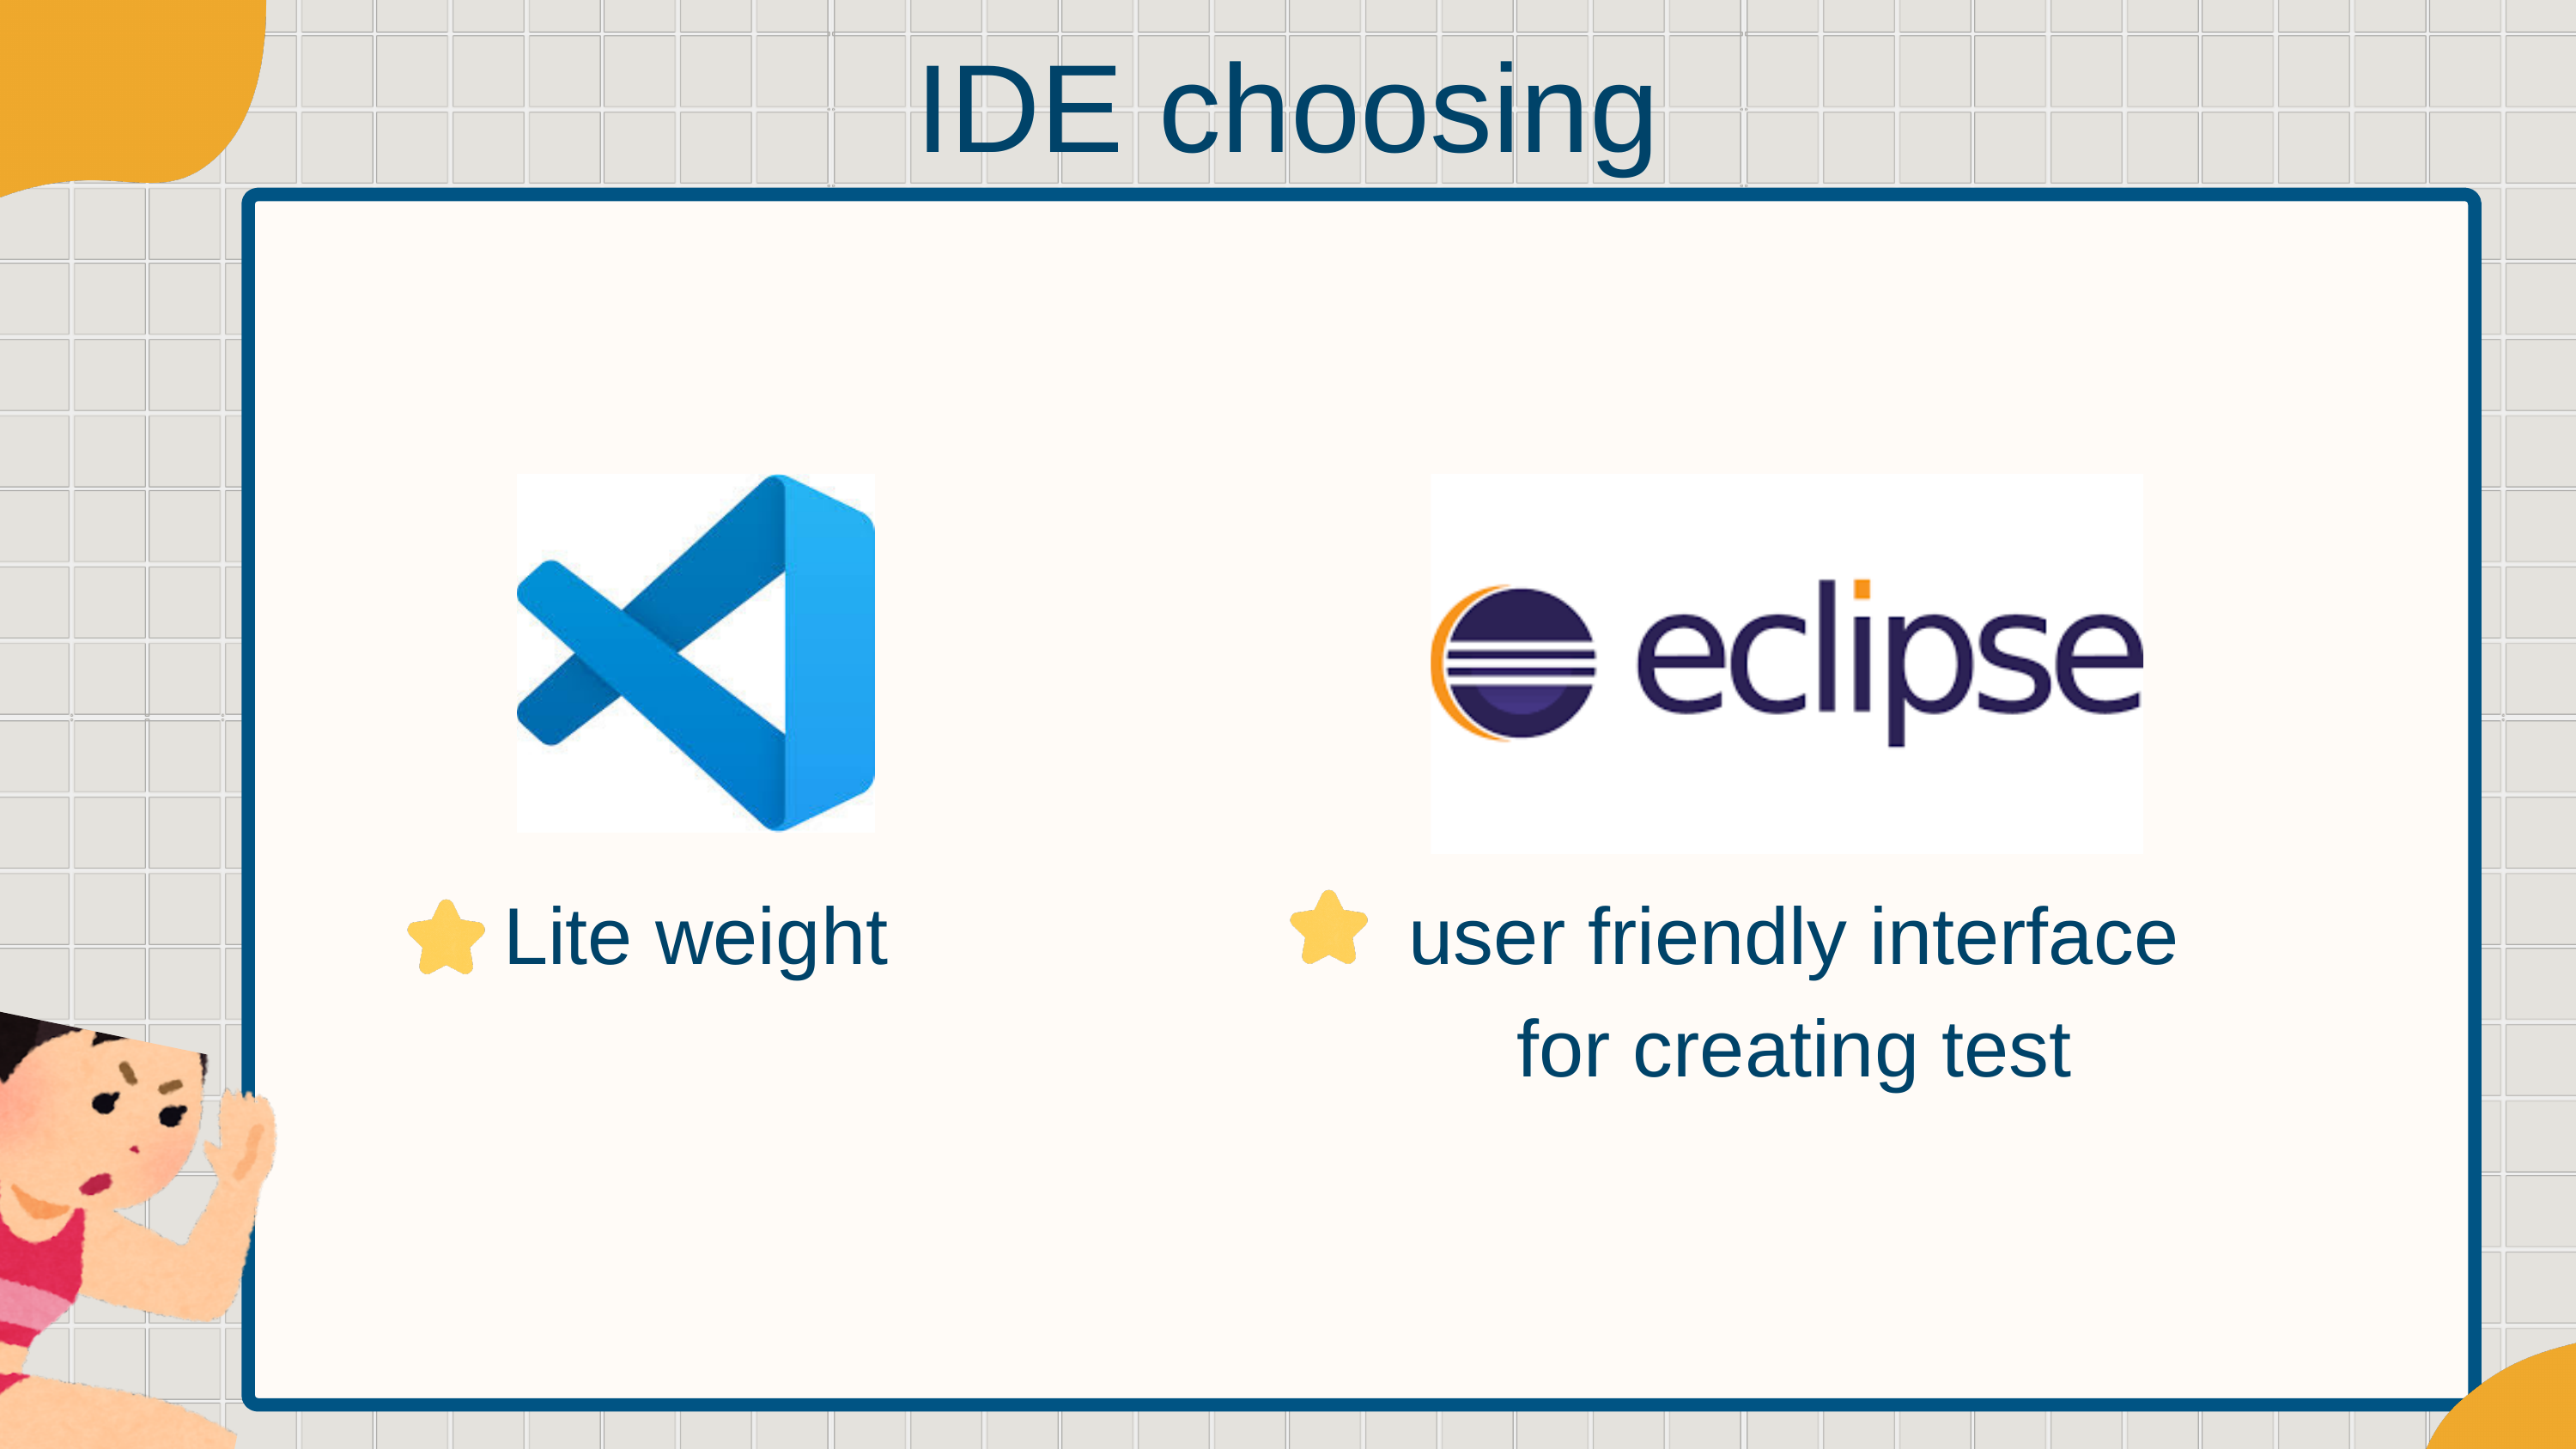

IDE choosing

Lite weight
user friendly interface
for creating test